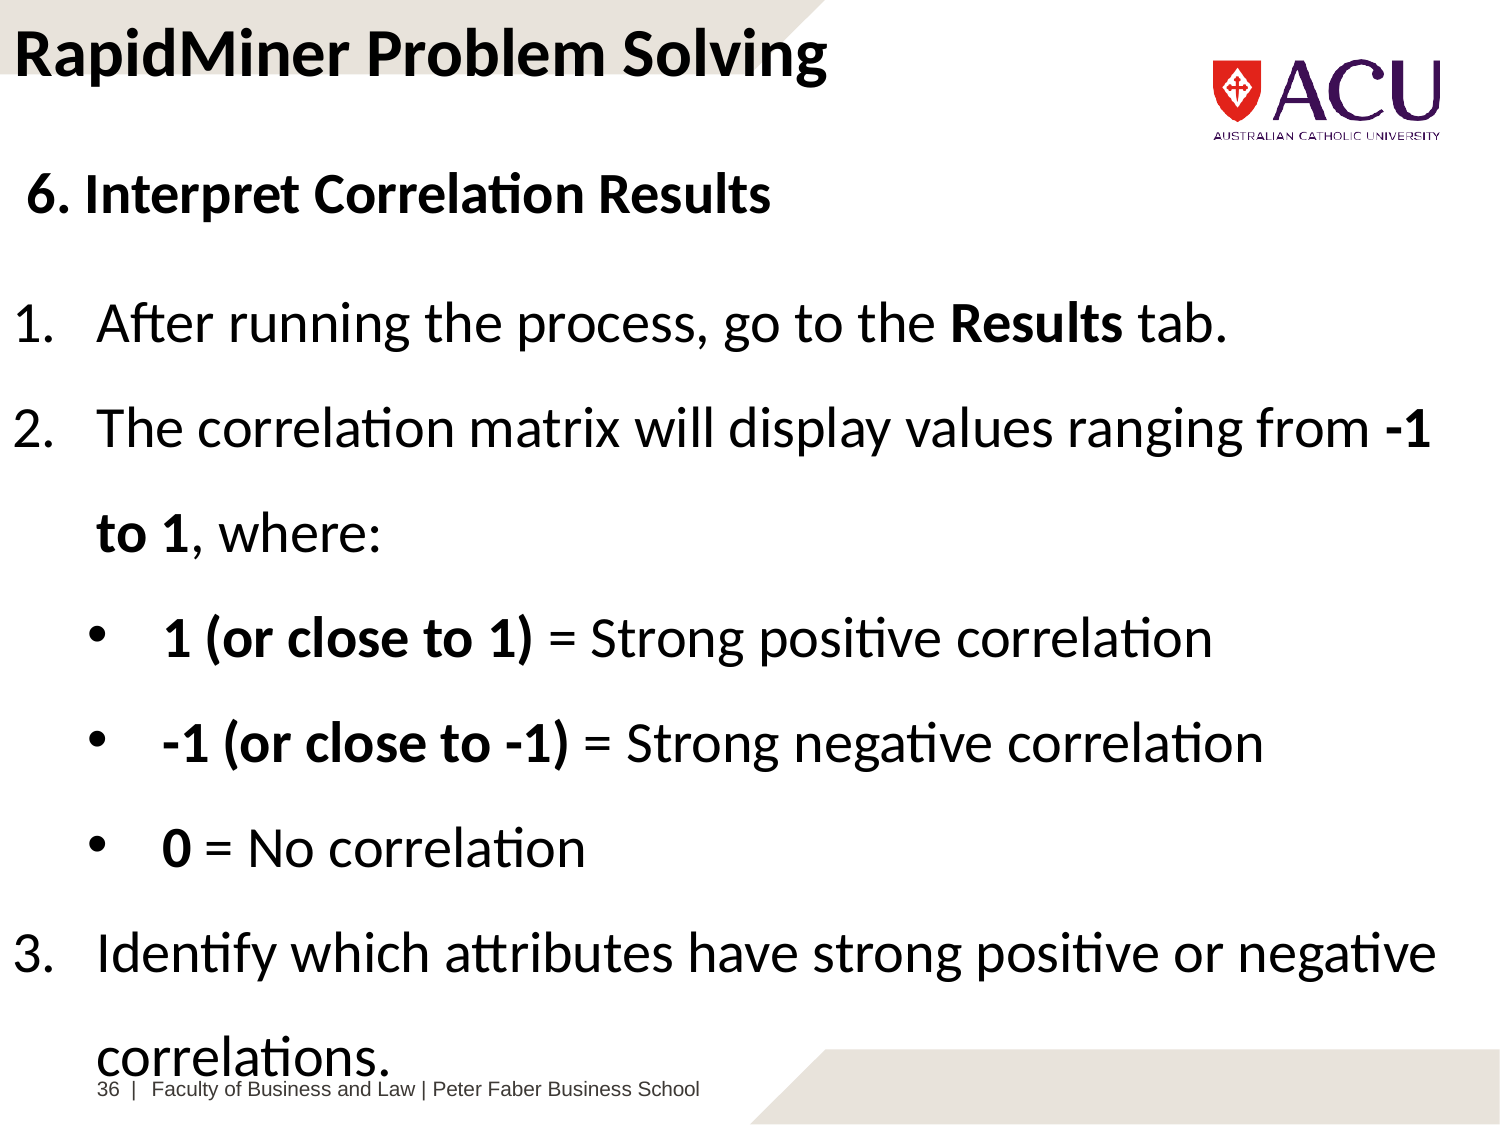

RapidMiner Problem Solving
6. Interpret Correlation Results
After running the process, go to the Results tab.
The correlation matrix will display values ranging from -1 to 1, where:
1 (or close to 1) = Strong positive correlation
-1 (or close to -1) = Strong negative correlation
0 = No correlation
Identify which attributes have strong positive or negative correlations.
36 |
Faculty of Business and Law | Peter Faber Business School